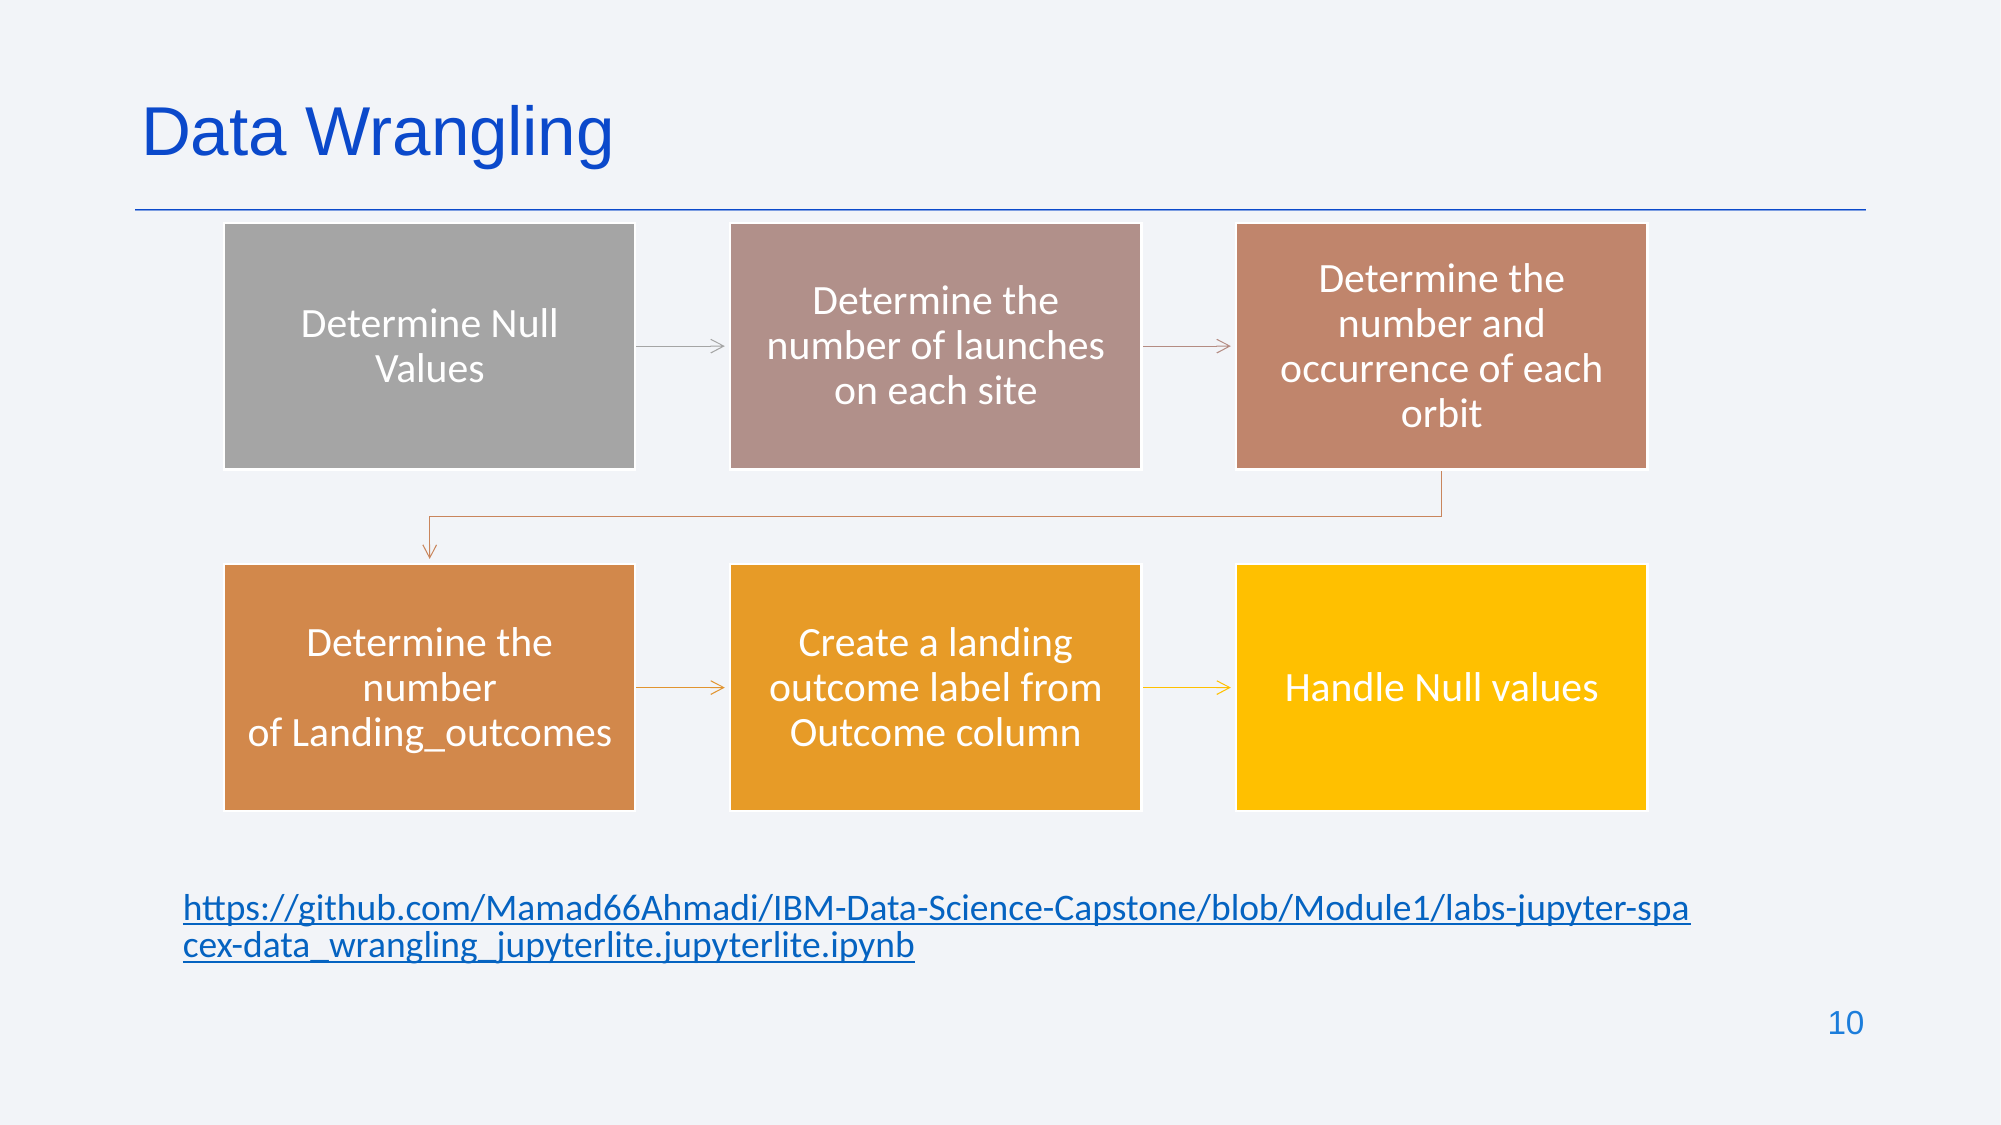

Data Wrangling

Determine Null Values

Determine the number of launches on each site

Determine the number and occurrence of each orbit

Determine the number of Landing_outcomes

Create a landing outcome label from Outcome column
Handle Null values
https://github.com/Mamad66Ahmadi/IBM-Data-Science-Capstone/blob/Module1/labs-jupyter-spacex-data_wrangling_jupyterlite.jupyterlite.ipynb
10